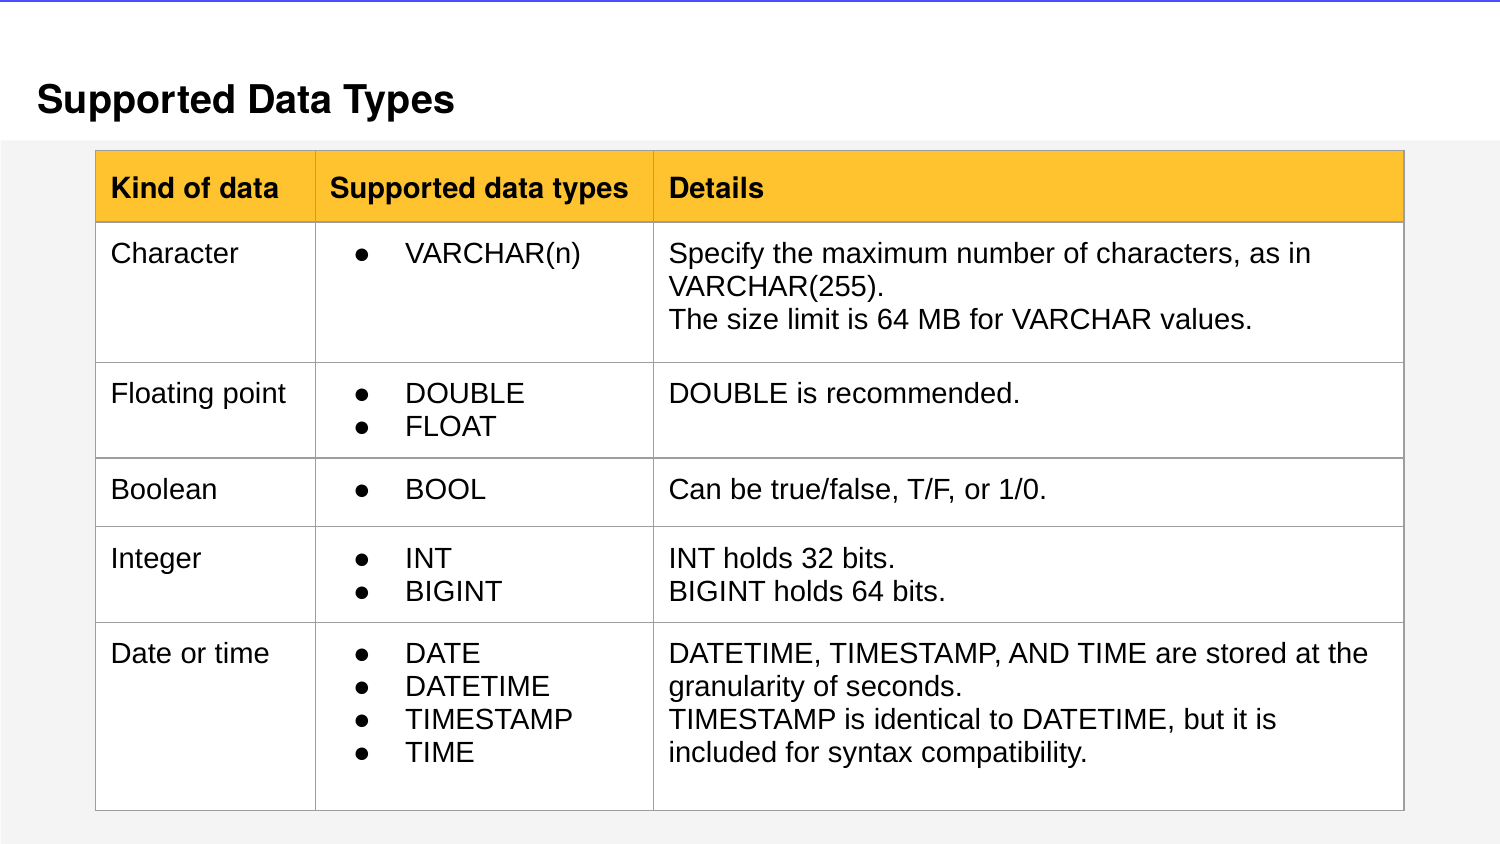

# Supported Data Types
| Kind of data | Supported data types | Details |
| --- | --- | --- |
| Character | VARCHAR(n) | Specify the maximum number of characters, as in VARCHAR(255). The size limit is 64 MB for VARCHAR values. |
| Floating point | DOUBLE FLOAT | DOUBLE is recommended. |
| Boolean | BOOL | Can be true/false, T/F, or 1/0. |
| Integer | INT BIGINT | INT holds 32 bits. BIGINT holds 64 bits. |
| Date or time | DATE DATETIME TIMESTAMP TIME | DATETIME, TIMESTAMP, AND TIME are stored at the granularity of seconds. TIMESTAMP is identical to DATETIME, but it is included for syntax compatibility. |